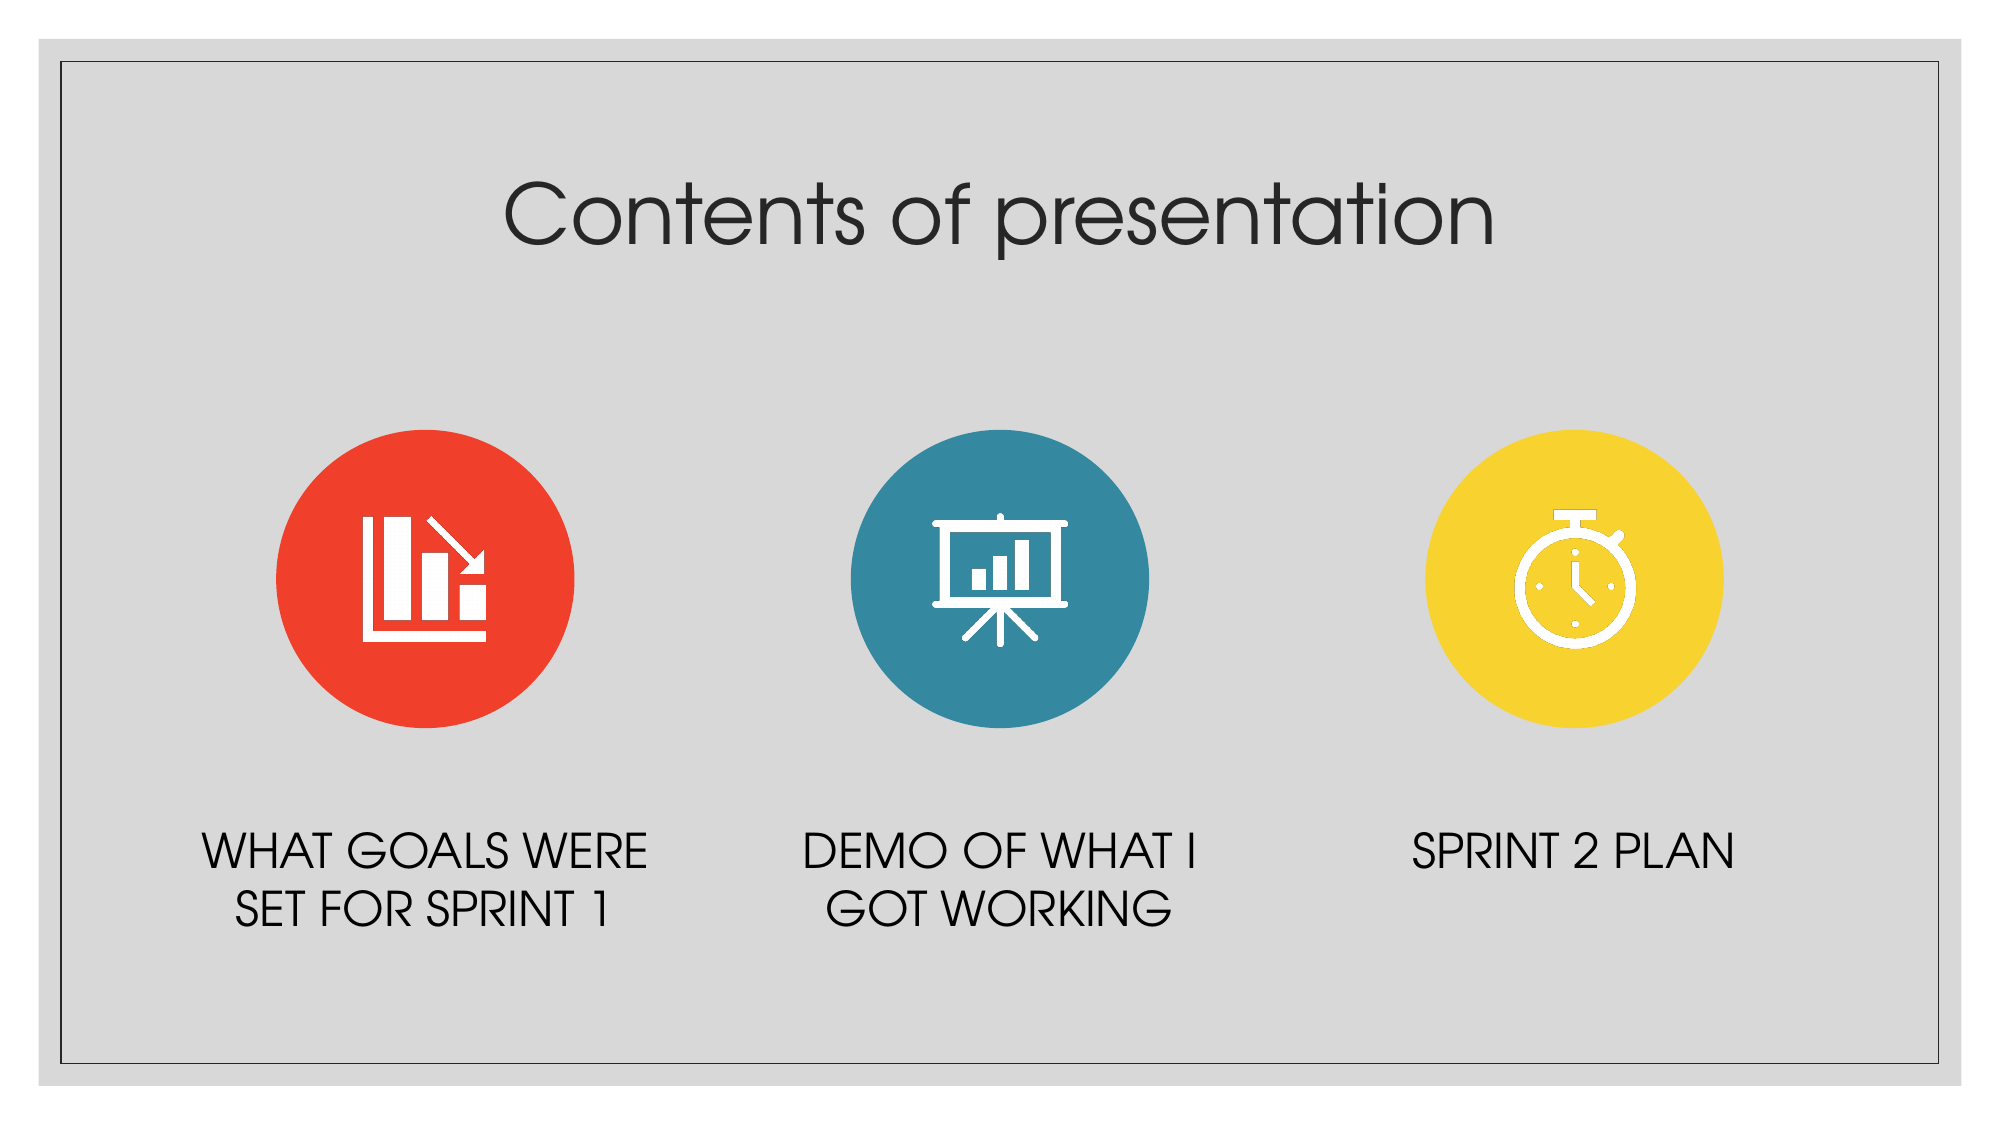

# Contents of presentation
What goals were set for sprint 1
Demo of what I got working
Sprint 2 plan